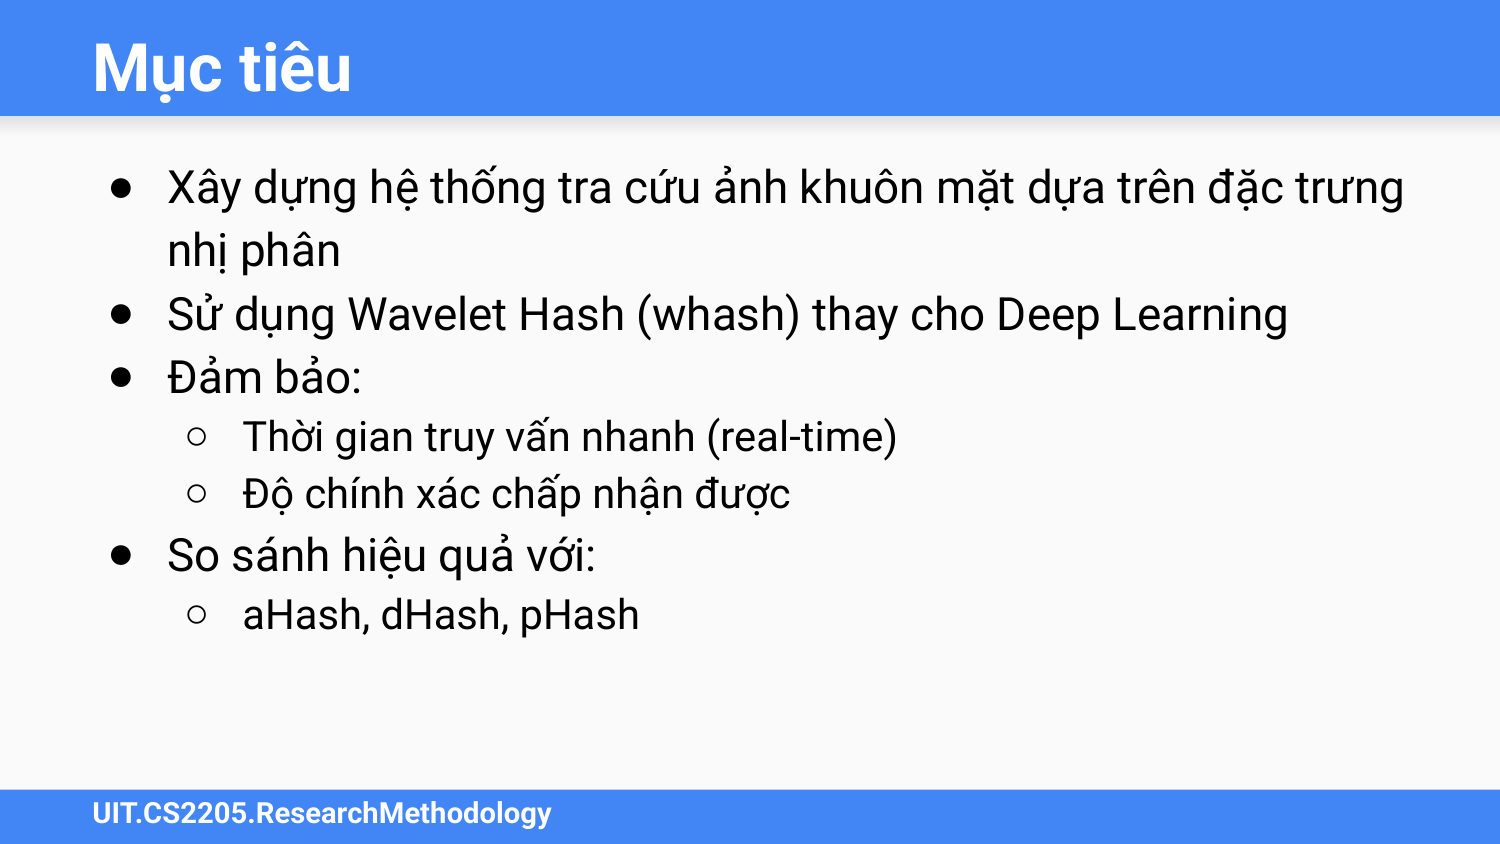

# Mục tiêu
Xây dựng hệ thống tra cứu ảnh khuôn mặt dựa trên đặc trưng nhị phân
Sử dụng Wavelet Hash (whash) thay cho Deep Learning
Đảm bảo:
Thời gian truy vấn nhanh (real-time)
Độ chính xác chấp nhận được
So sánh hiệu quả với:
aHash, dHash, pHash